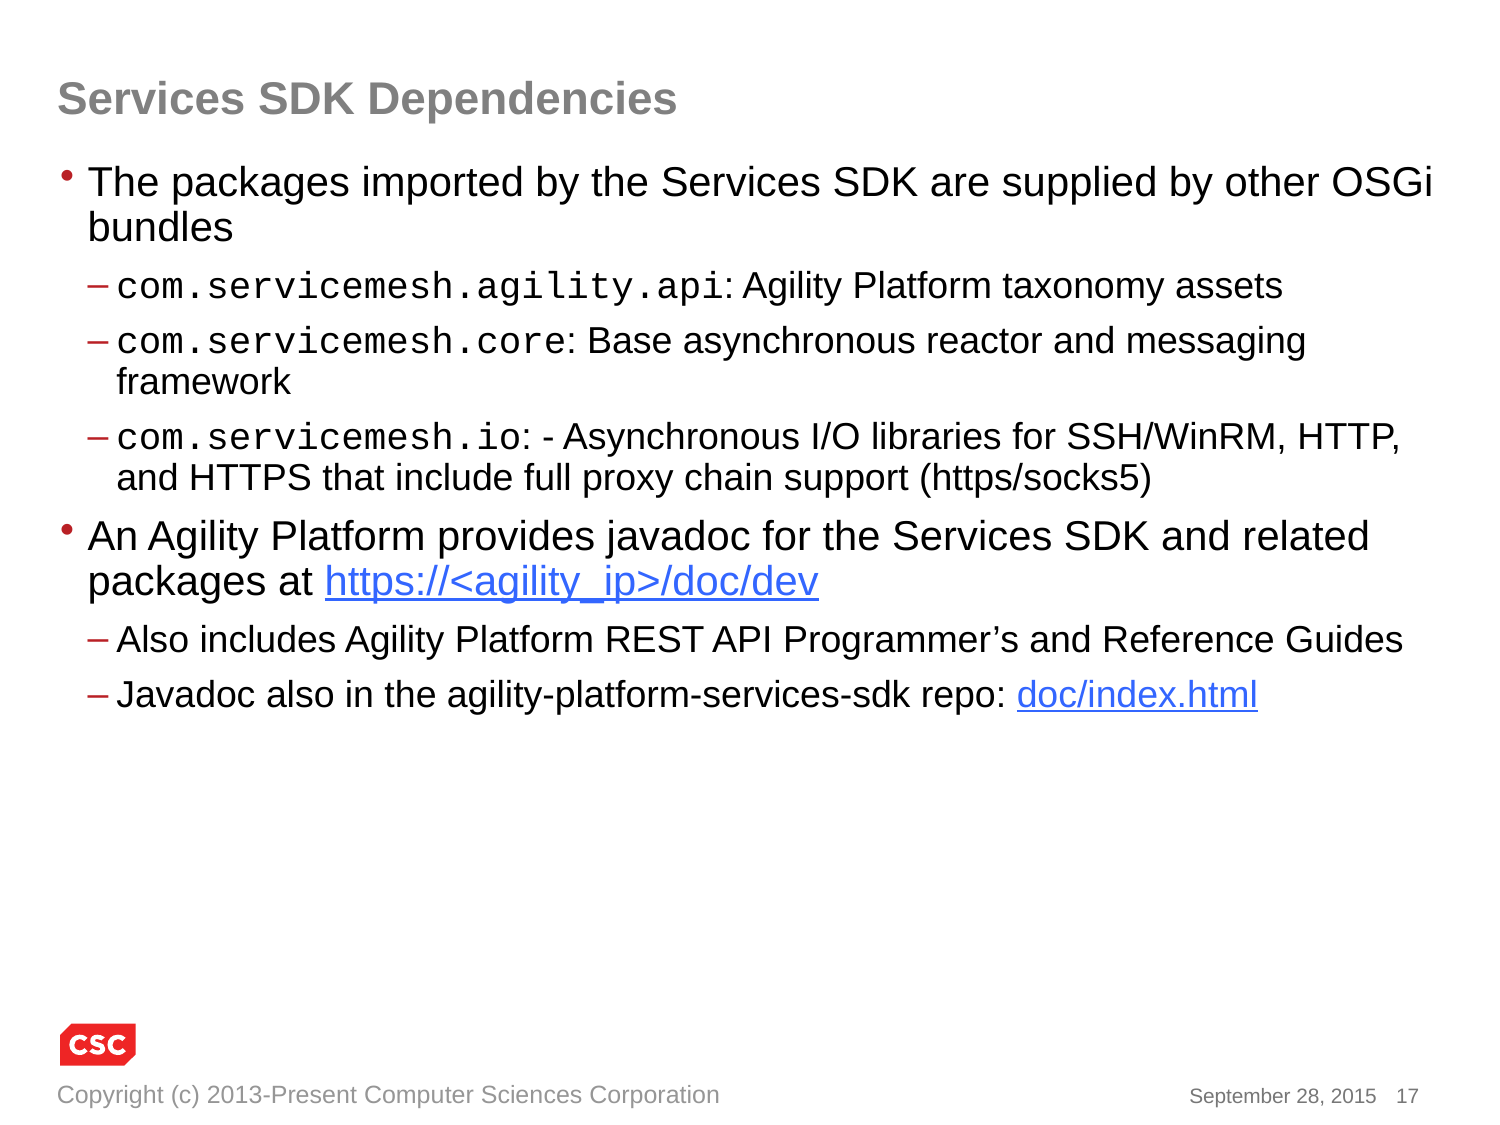

# Services SDK Dependencies
The packages imported by the Services SDK are supplied by other OSGi bundles
com.servicemesh.agility.api: Agility Platform taxonomy assets
com.servicemesh.core: Base asynchronous reactor and messaging framework
com.servicemesh.io: - Asynchronous I/O libraries for SSH/WinRM, HTTP, and HTTPS that include full proxy chain support (https/socks5)
An Agility Platform provides javadoc for the Services SDK and related packages at https://<agility_ip>/doc/dev
Also includes Agility Platform REST API Programmer’s and Reference Guides
Javadoc also in the agility-platform-services-sdk repo: doc/index.html